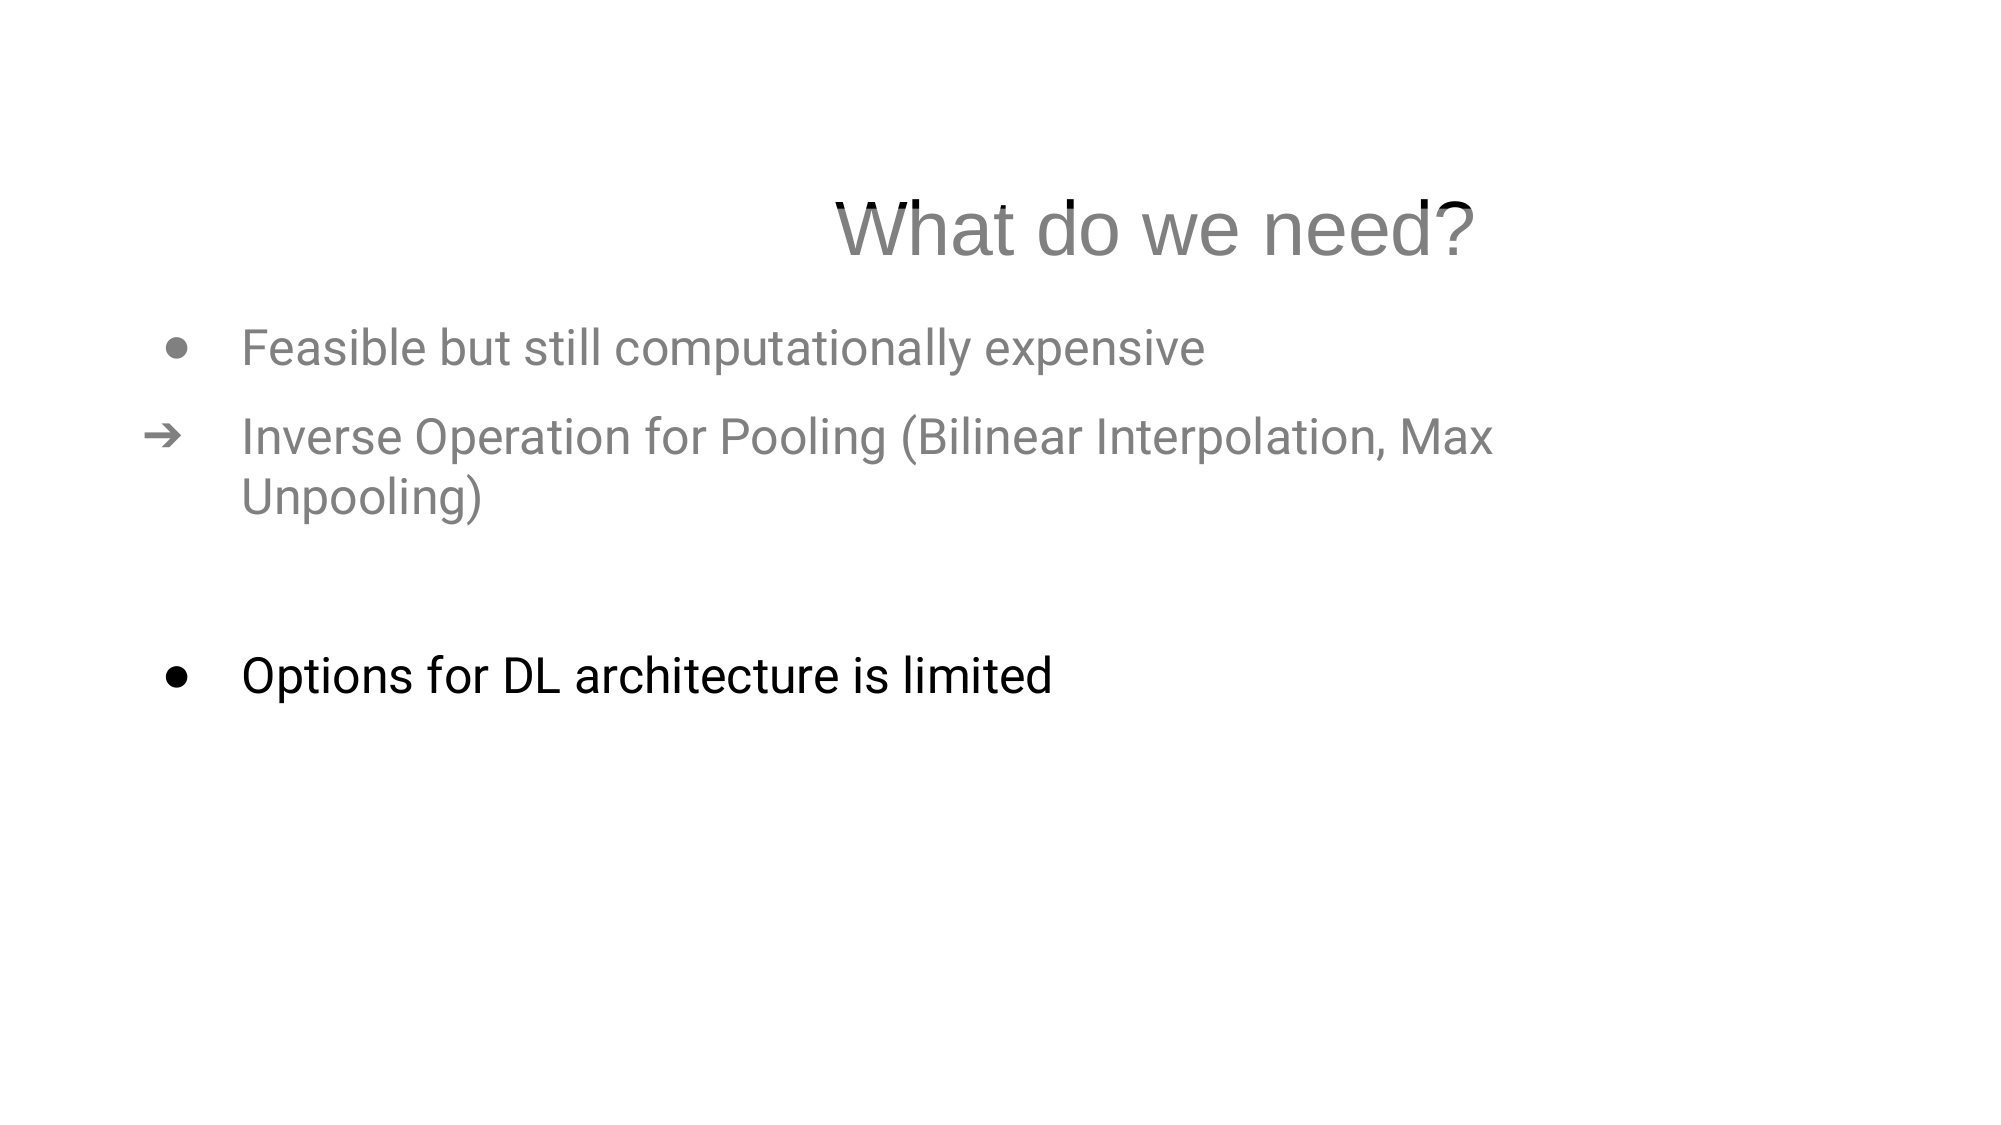

# What do we need?

Feasible but still computationally expensive
Inverse Operation for Pooling (Bilinear Interpolation, Max Unpooling)

Options for DL architecture is limited